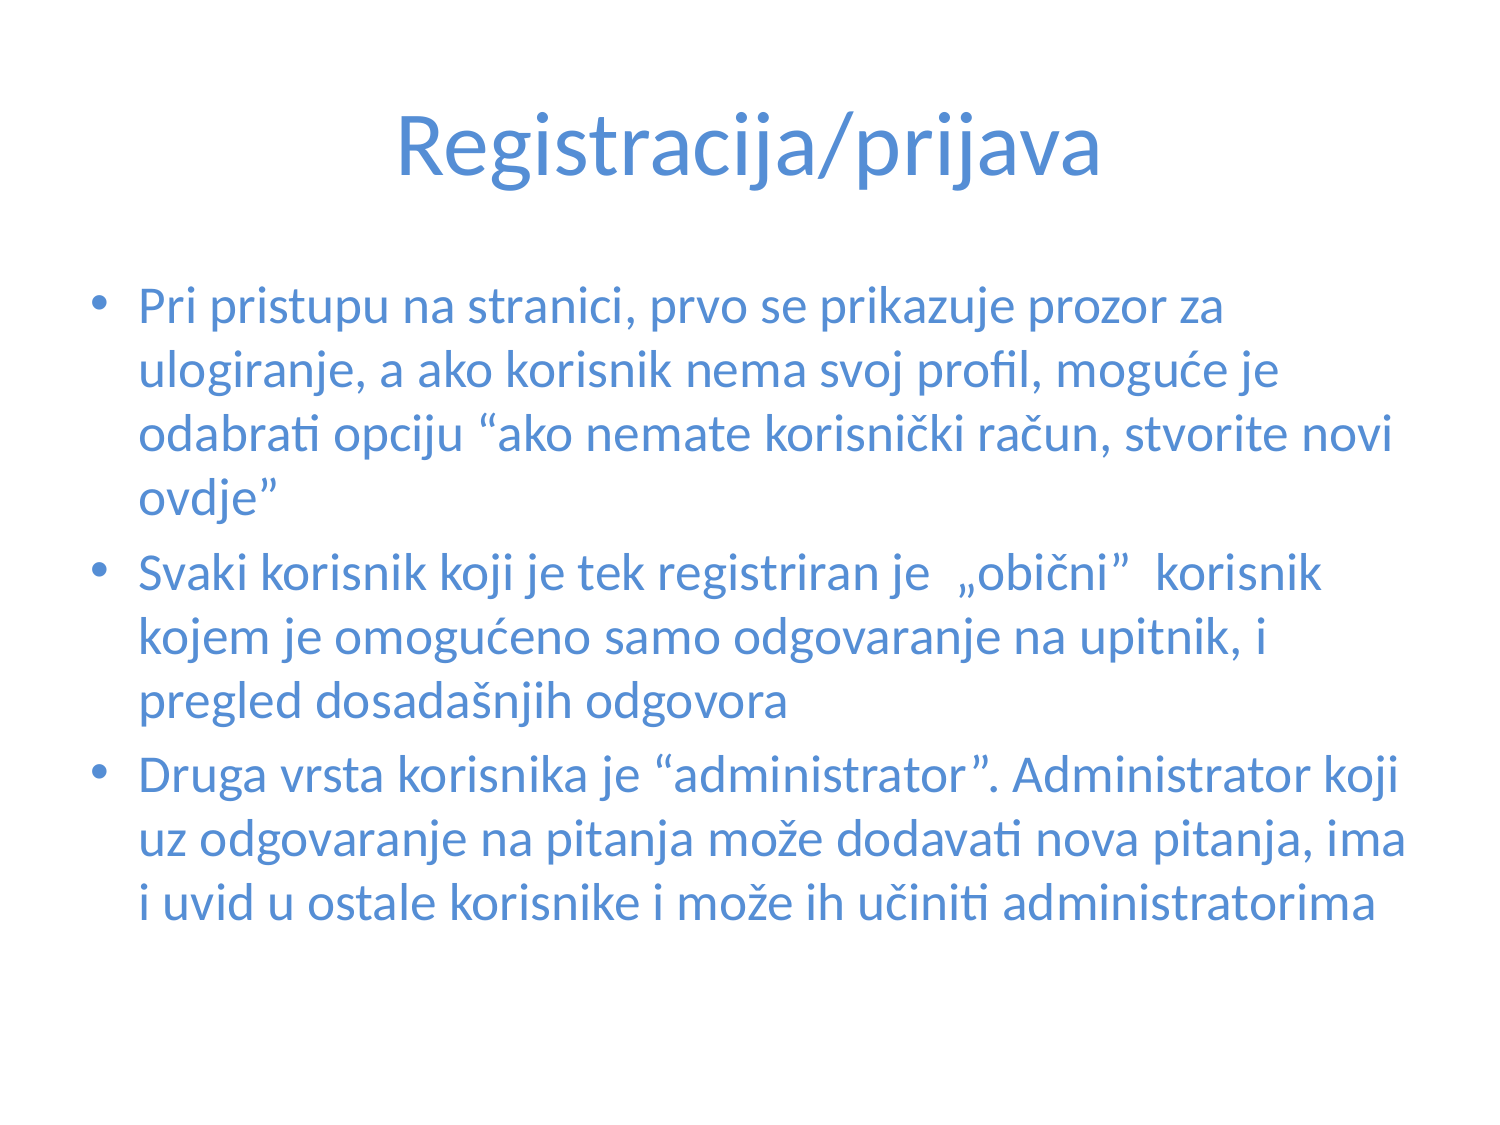

# Registracija/prijava
Pri pristupu na stranici, prvo se prikazuje prozor za ulogiranje, a ako korisnik nema svoj profil, moguće je odabrati opciju “ako nemate korisnički račun, stvorite novi ovdje”
Svaki korisnik koji je tek registriran je  „obični”  korisnik kojem je omogućeno samo odgovaranje na upitnik, i pregled dosadašnjih odgovora
Druga vrsta korisnika je “administrator”. Administrator koji uz odgovaranje na pitanja može dodavati nova pitanja, ima i uvid u ostale korisnike i može ih učiniti administratorima